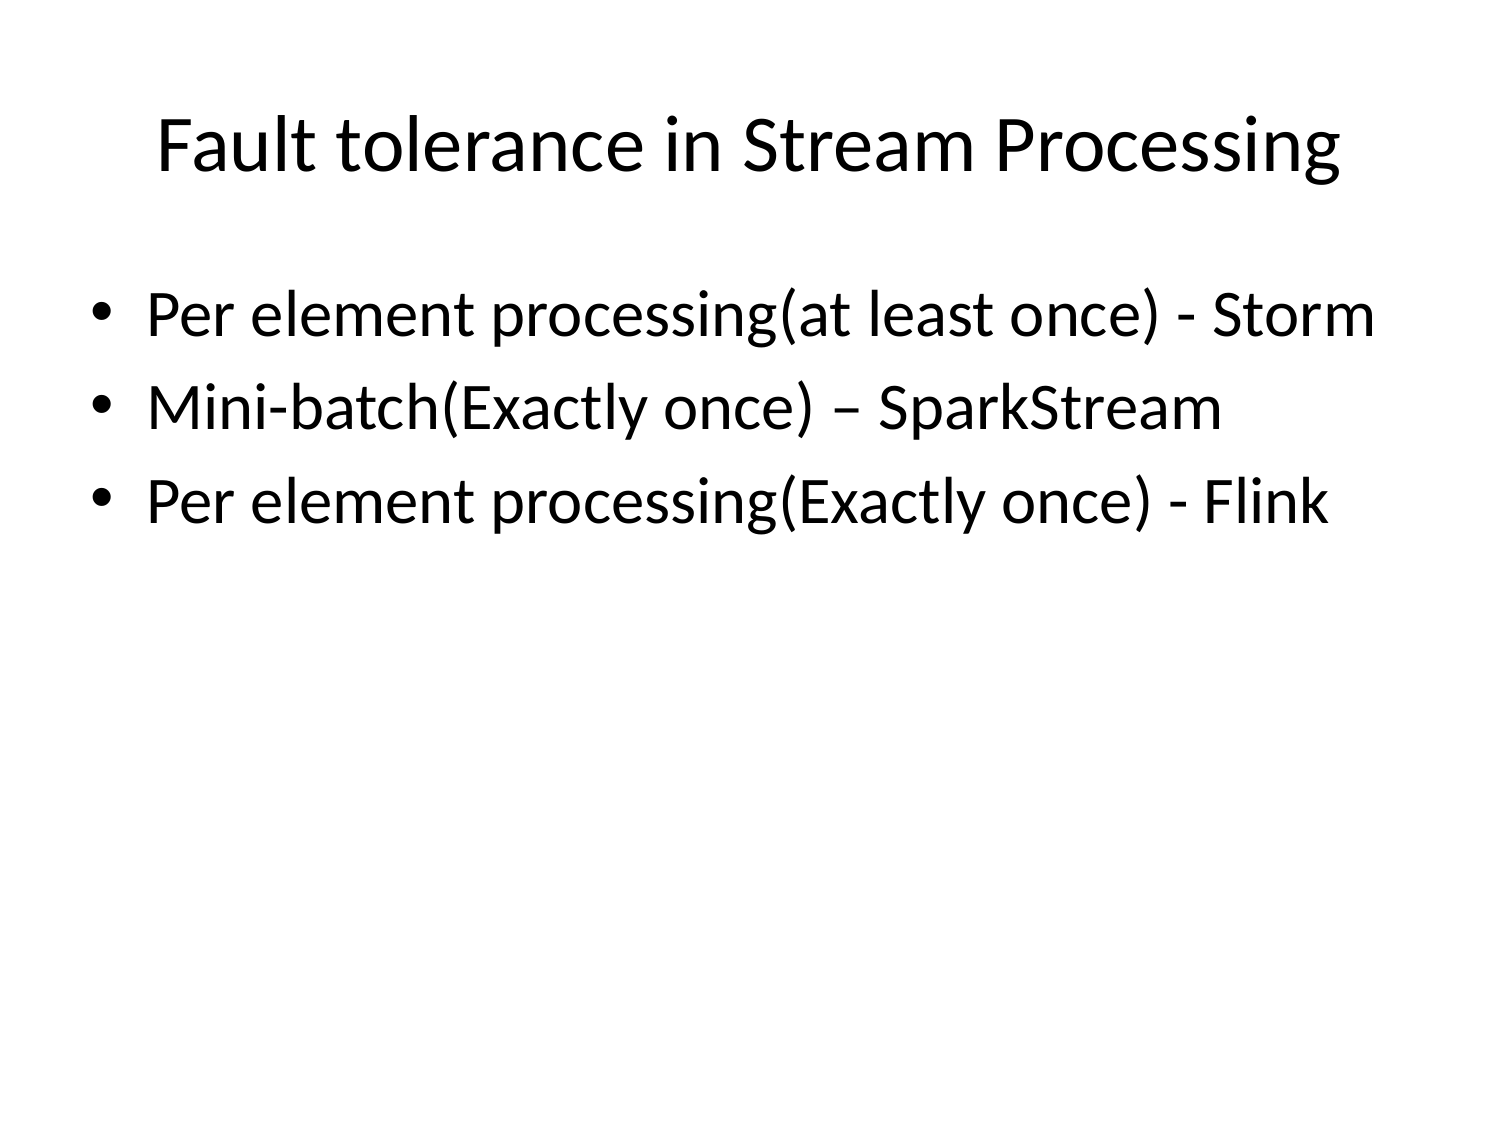

# Fault tolerance in Stream Processing
Per element processing(at least once) - Storm
Mini-batch(Exactly once) – SparkStream
Per element processing(Exactly once) - Flink